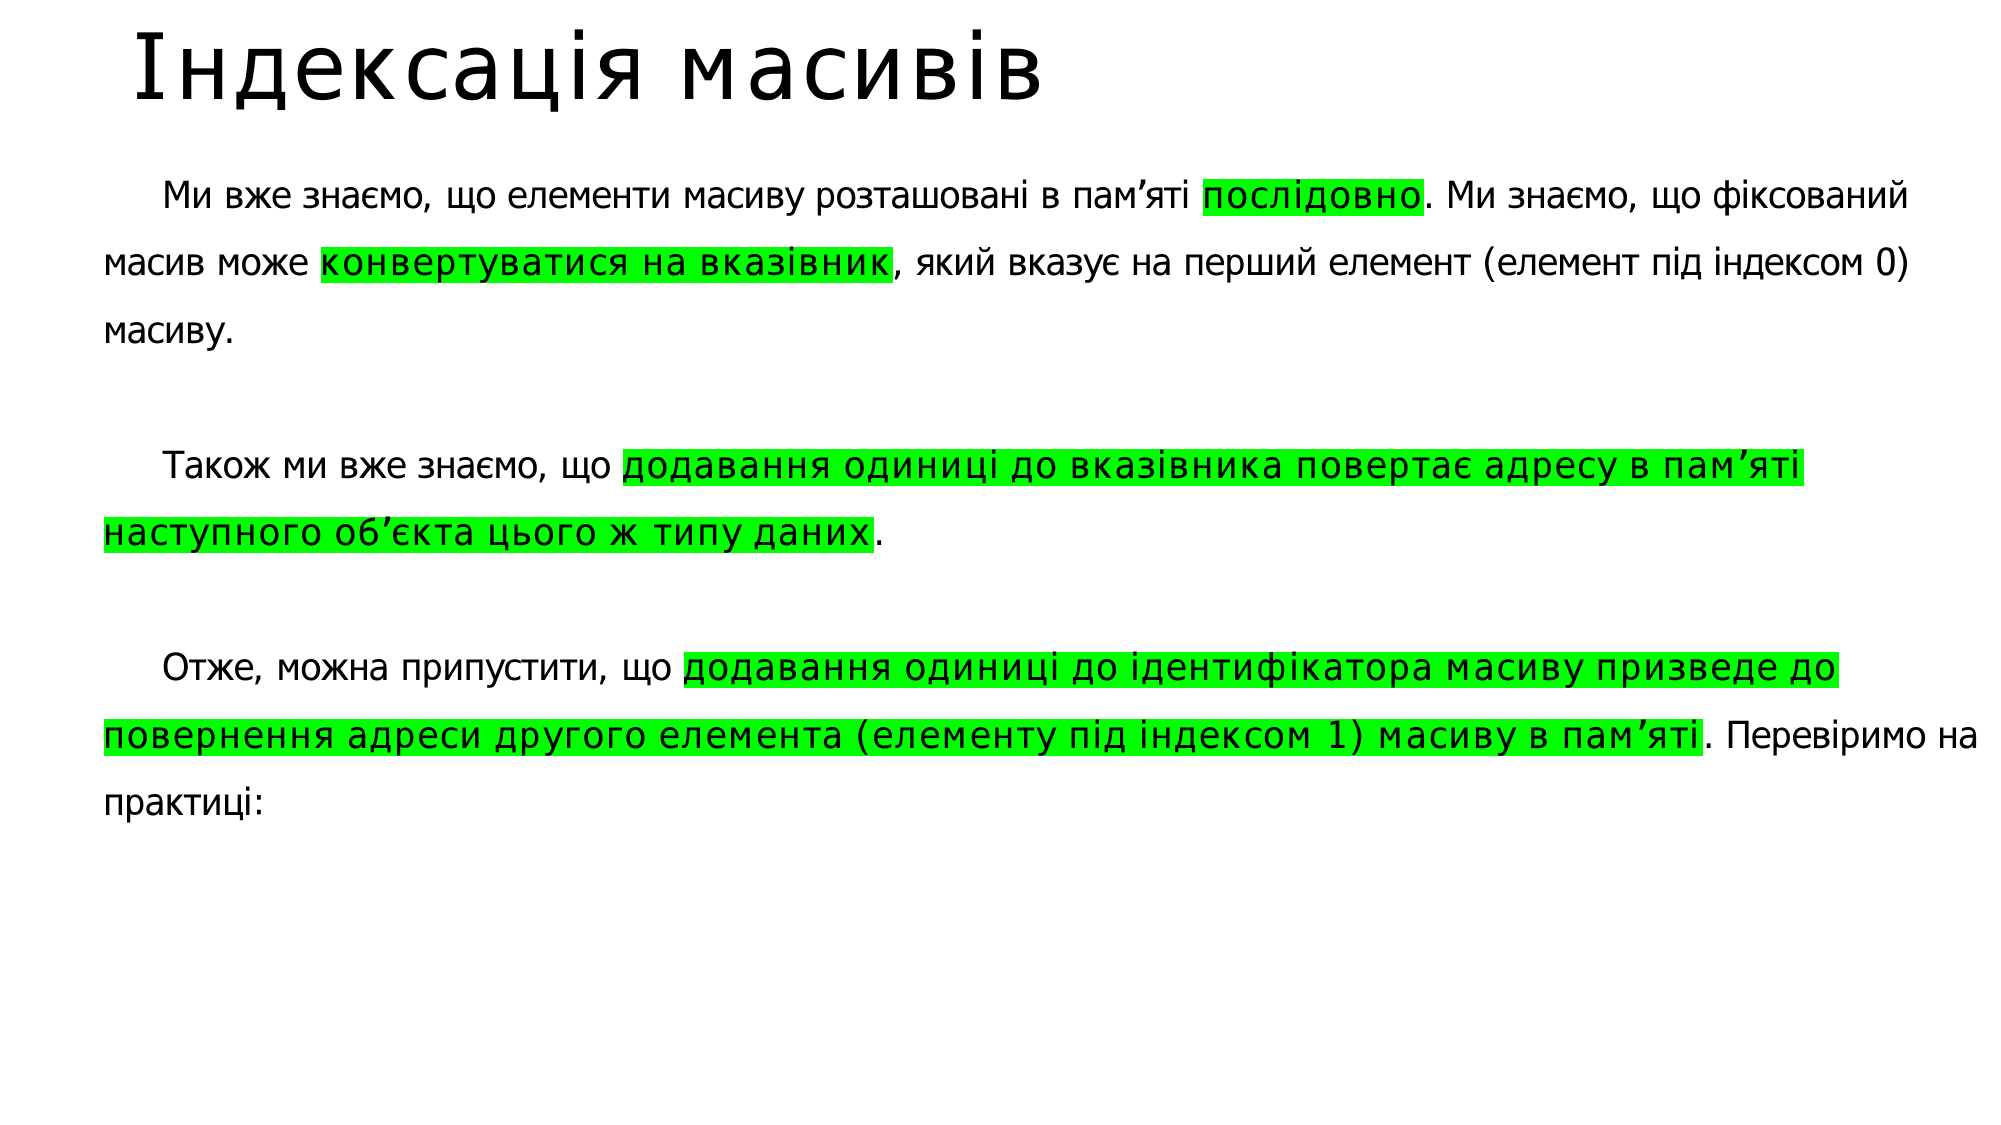

# Індексація масивів
Ми вже знаємо, що елементи масиву розташовані в пам’яті послідовно. Ми знаємо, що фіксований масив може конвертуватися на вказівник, який вказує на перший елемент (елемент під індексом 0) масиву.

Також ми вже знаємо, що додавання одиниці до вказівника повертає адресу в пам’яті наступного об’єкта цього ж типу даних.

Отже, можна припустити, що додавання одиниці до ідентифікатора масиву призведе до повернення адреси другого елемента (елементу під індексом 1) масиву в пам’яті. Перевіримо на практиці: